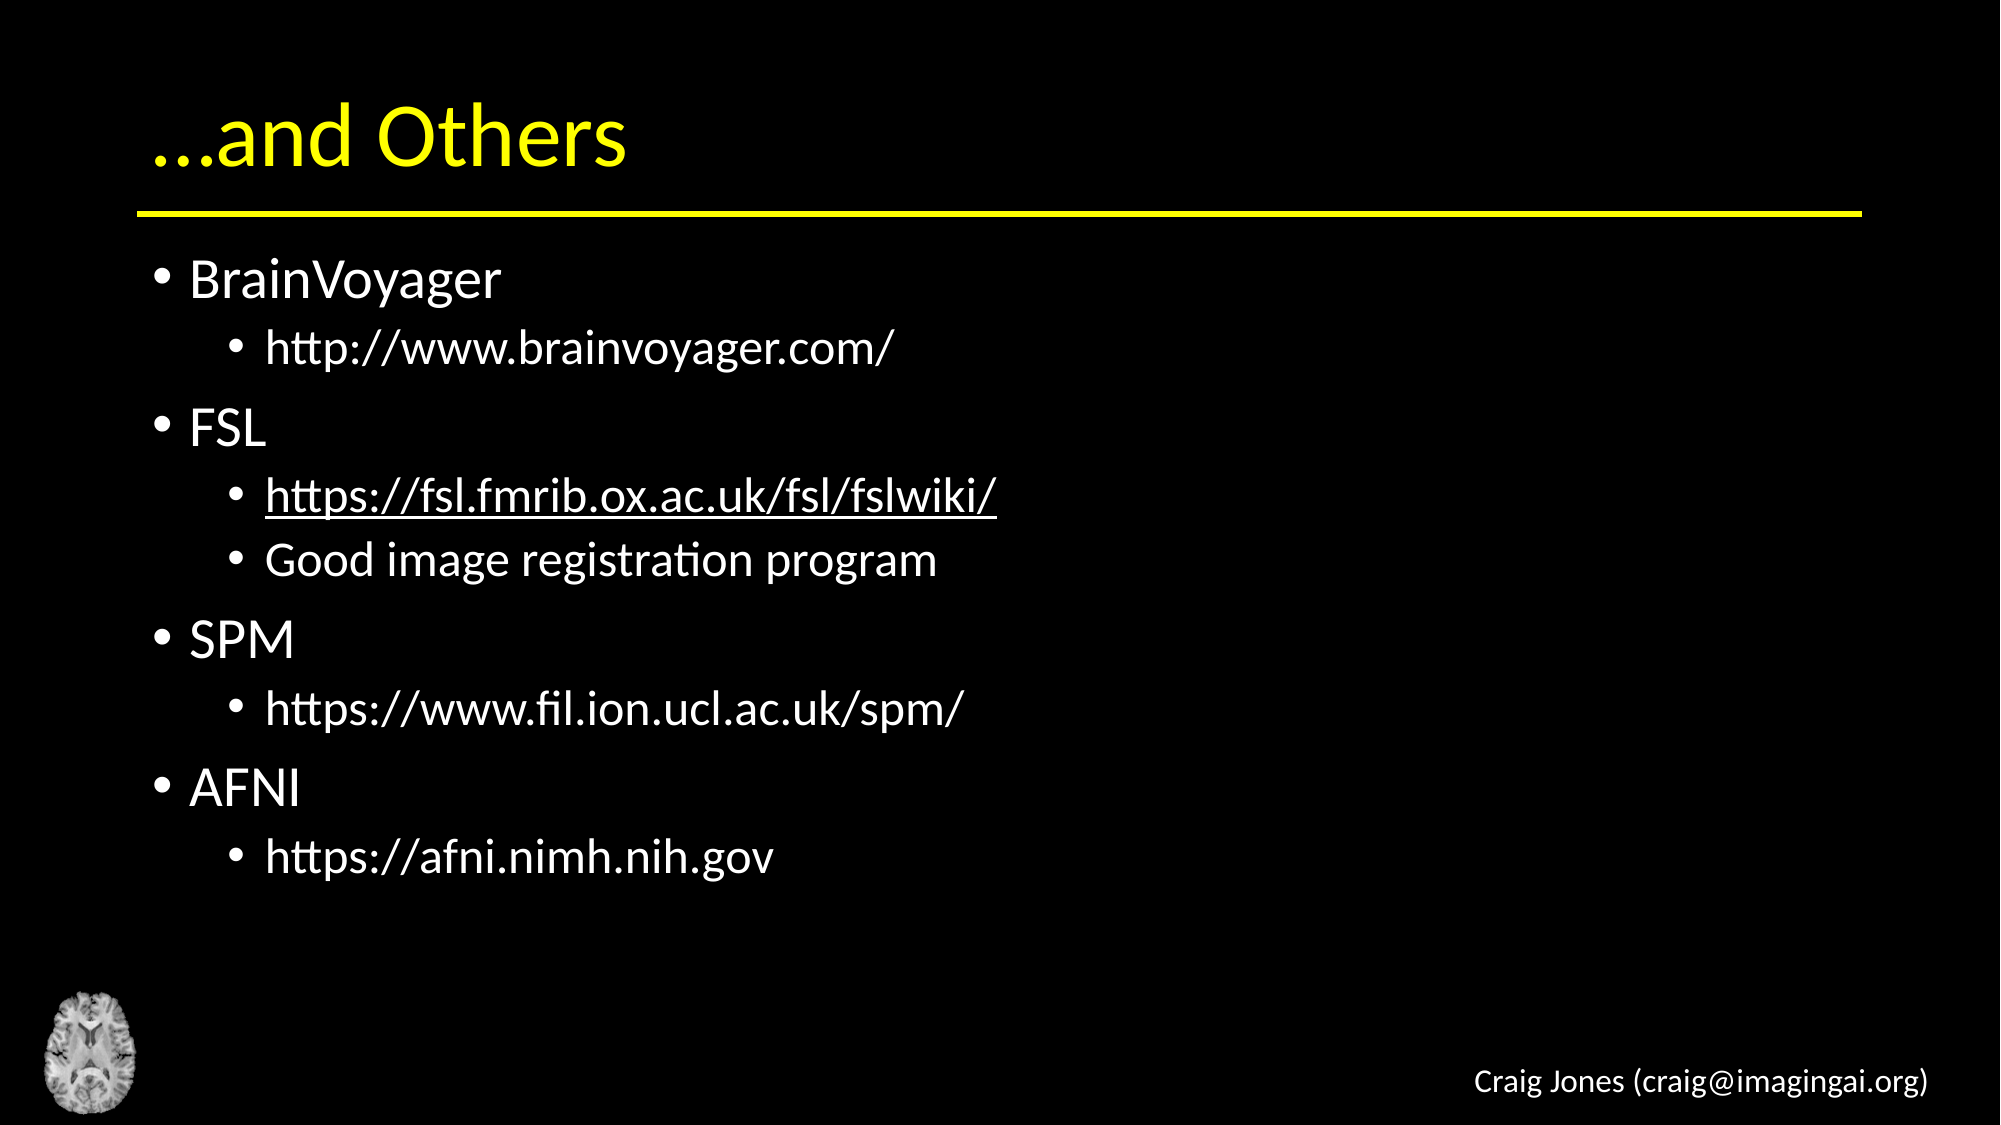

# …and Others
BrainVoyager
http://www.brainvoyager.com/
FSL
https://fsl.fmrib.ox.ac.uk/fsl/fslwiki/
Good image registration program
SPM
https://www.fil.ion.ucl.ac.uk/spm/
AFNI
https://afni.nimh.nih.gov